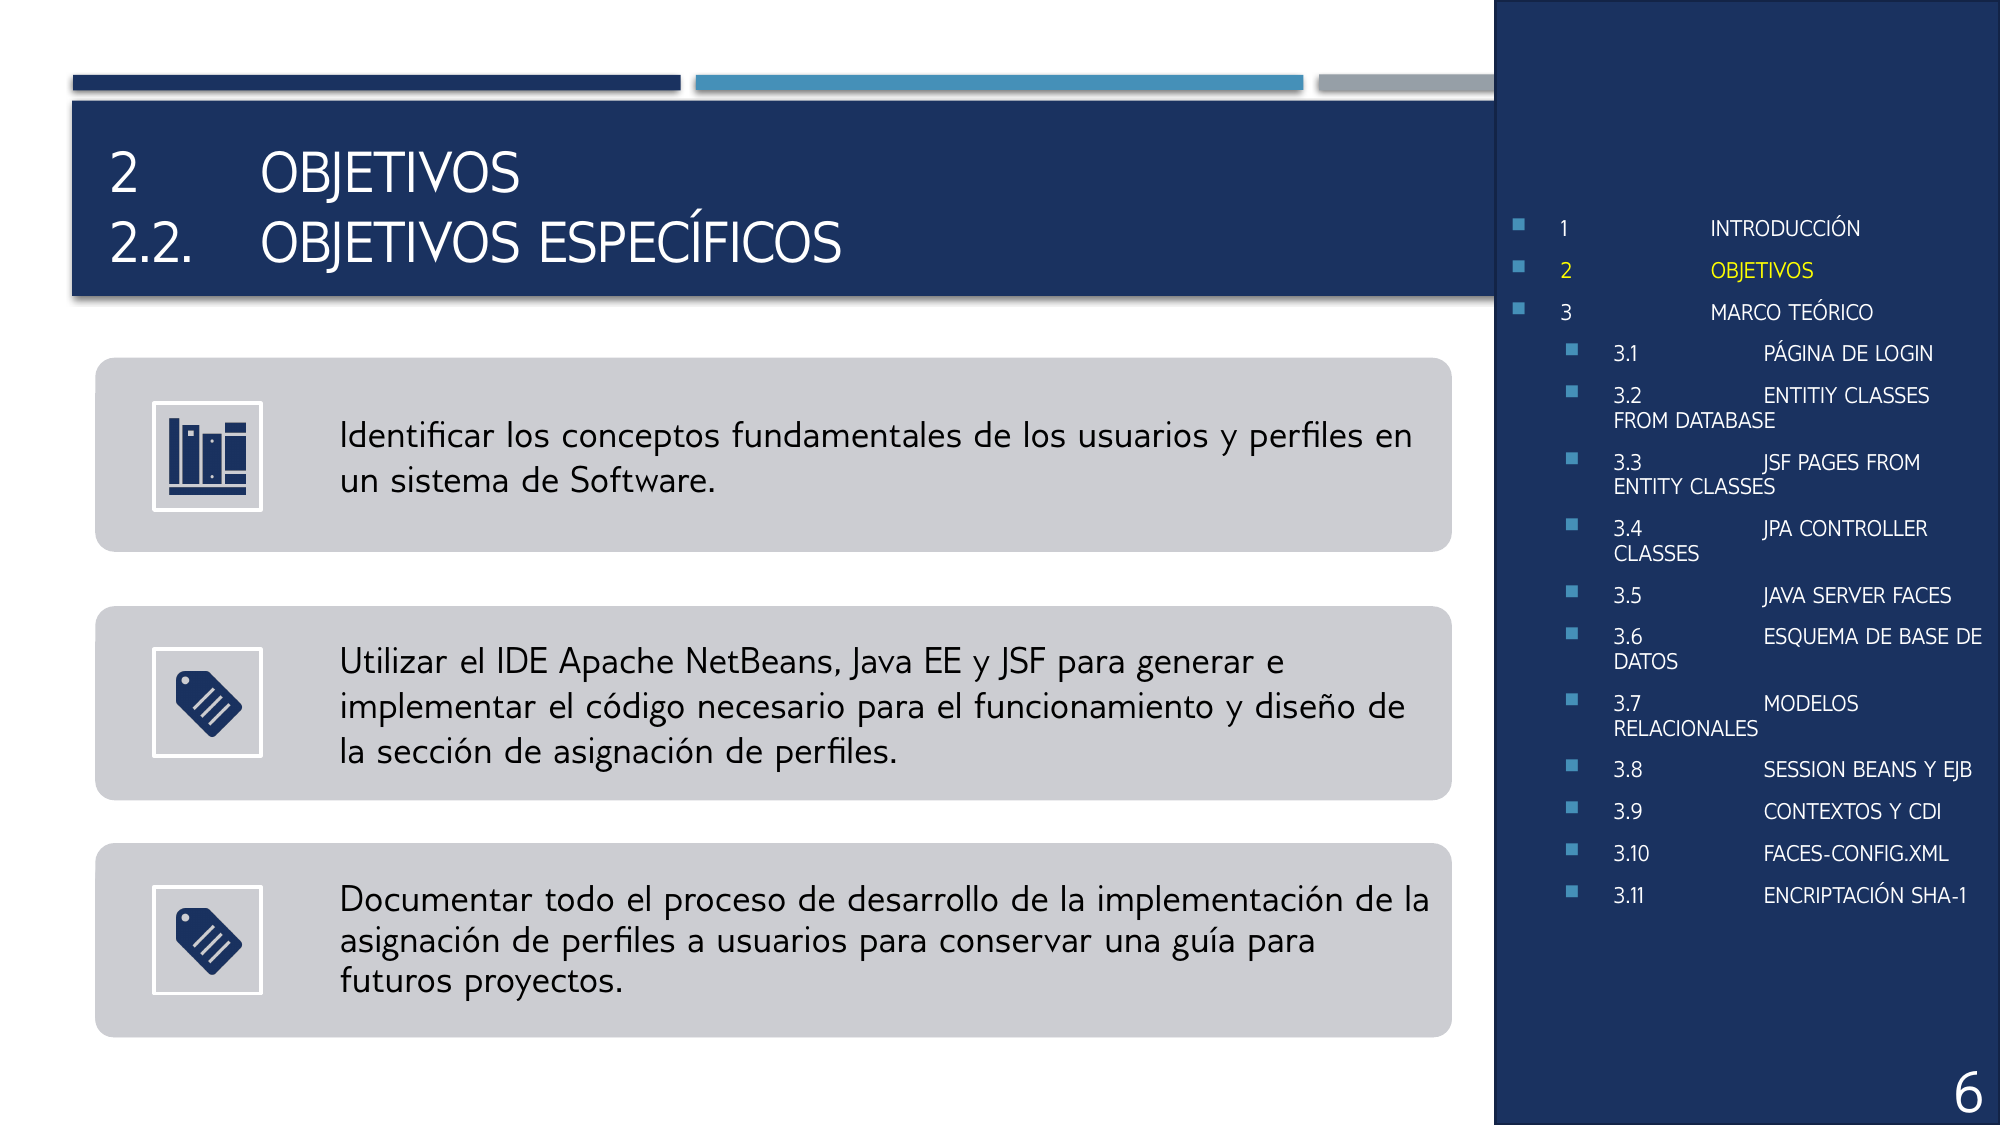

1	INTRODUCCIÓN
2	OBJETIVOS
3	MARCO TEÓRICO
3.1	PÁGINA DE LOGIN
3.2	ENTITIY CLASSES FROM DATABASE
3.3	JSF PAGES FROM ENTITY CLASSES
3.4	JPA CONTROLLER CLASSES
3.5	JAVA SERVER FACES
3.6	ESQUEMA DE BASE DE DATOS
3.7	MODELOS RELACIONALES
3.8	SESSION BEANS Y EJB
3.9	CONTEXTOS Y CDI
3.10	FACES-CONFIG.XML
3.11	ENCRIPTACIÓN SHA-1
# 2	OBJETIVOS 2.2.	OBJETIVOS ESPECÍFICOS
Identificar los conceptos fundamentales de los usuarios y perfiles en un sistema de Software.
Utilizar el IDE Apache NetBeans, Java EE y JSF para generar e implementar el código necesario para el funcionamiento y diseño de la sección de asignación de perfiles.
Documentar todo el proceso de desarrollo de la implementación de la asignación de perfiles a usuarios para conservar una guía para futuros proyectos.

6
5
5
3